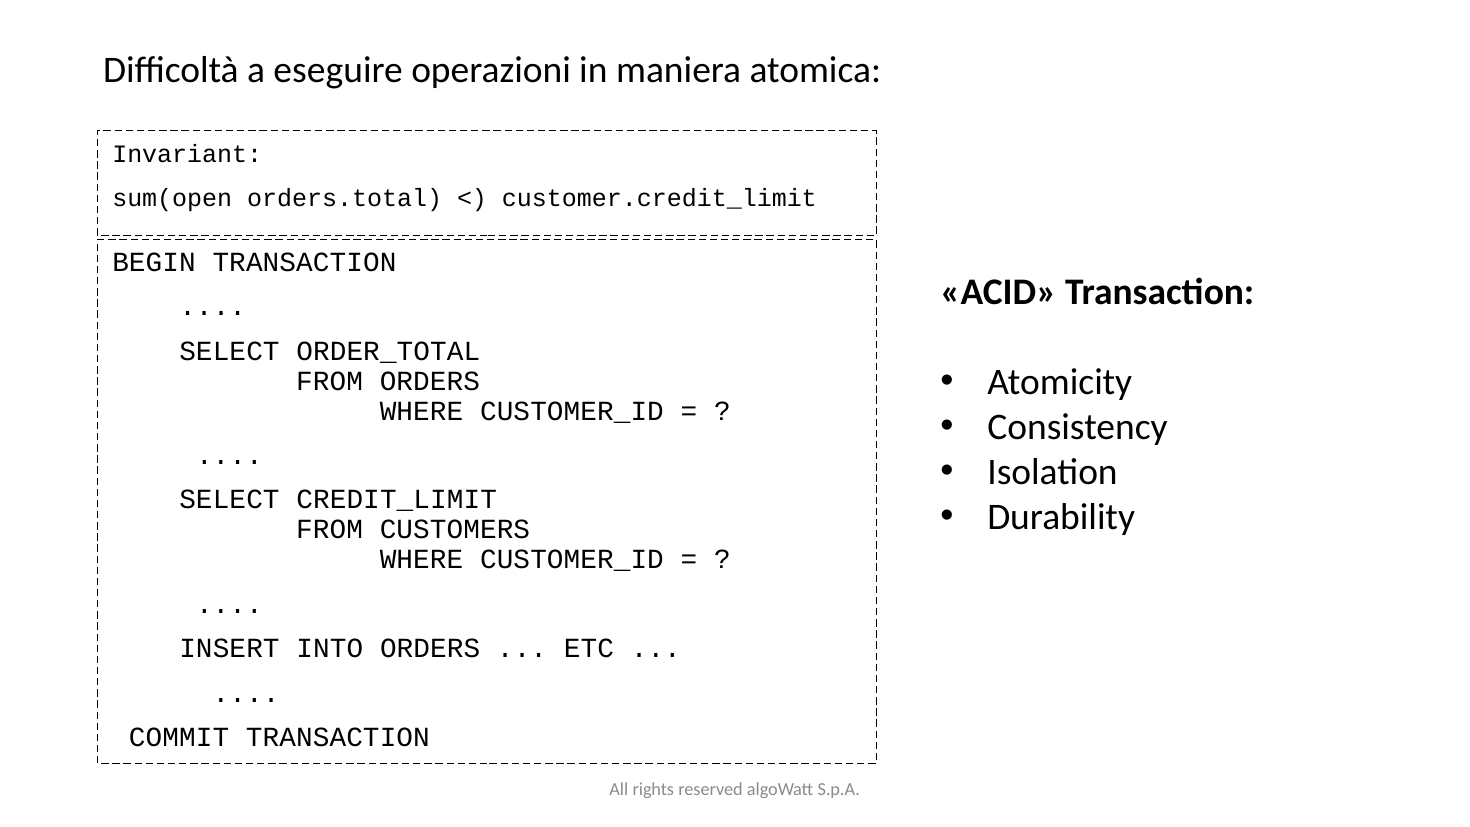

Difficoltà a eseguire operazioni in maniera atomica:
Invariant:
sum(open orders.total) <) customer.credit_limit
BEGIN TRANSACTION
    ....
    SELECT ORDER_TOTAL
           FROM ORDERS
                WHERE CUSTOMER_ID = ?
     ....
    SELECT CREDIT_LIMIT
           FROM CUSTOMERS
                WHERE CUSTOMER_ID = ?
     ....
    INSERT INTO ORDERS ... ETC ...
      ....
 COMMIT TRANSACTION
«ACID» Transaction:

Atomicity
Consistency
Isolation
Durability
All rights reserved algoWatt S.p.A.